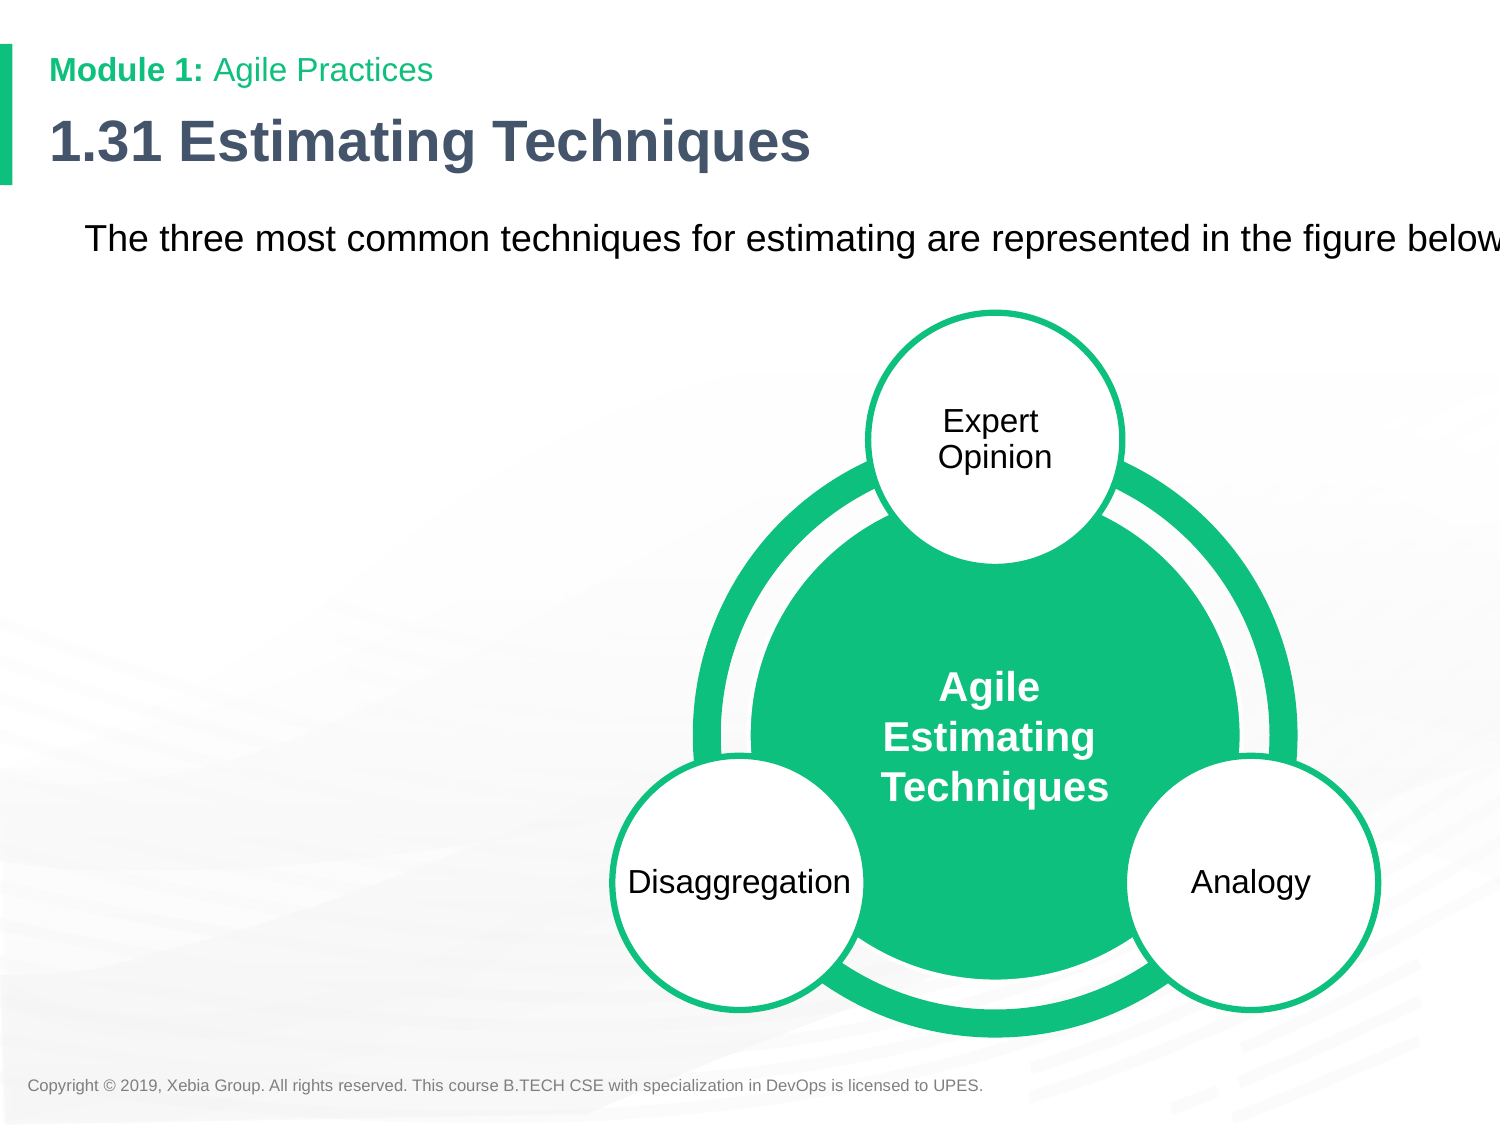

# 1.31 Estimating Techniques
The three most common techniques for estimating are represented in the figure below:

Expert
Opinion

Agile
Estimating
Techniques
Disaggregation
Analogy